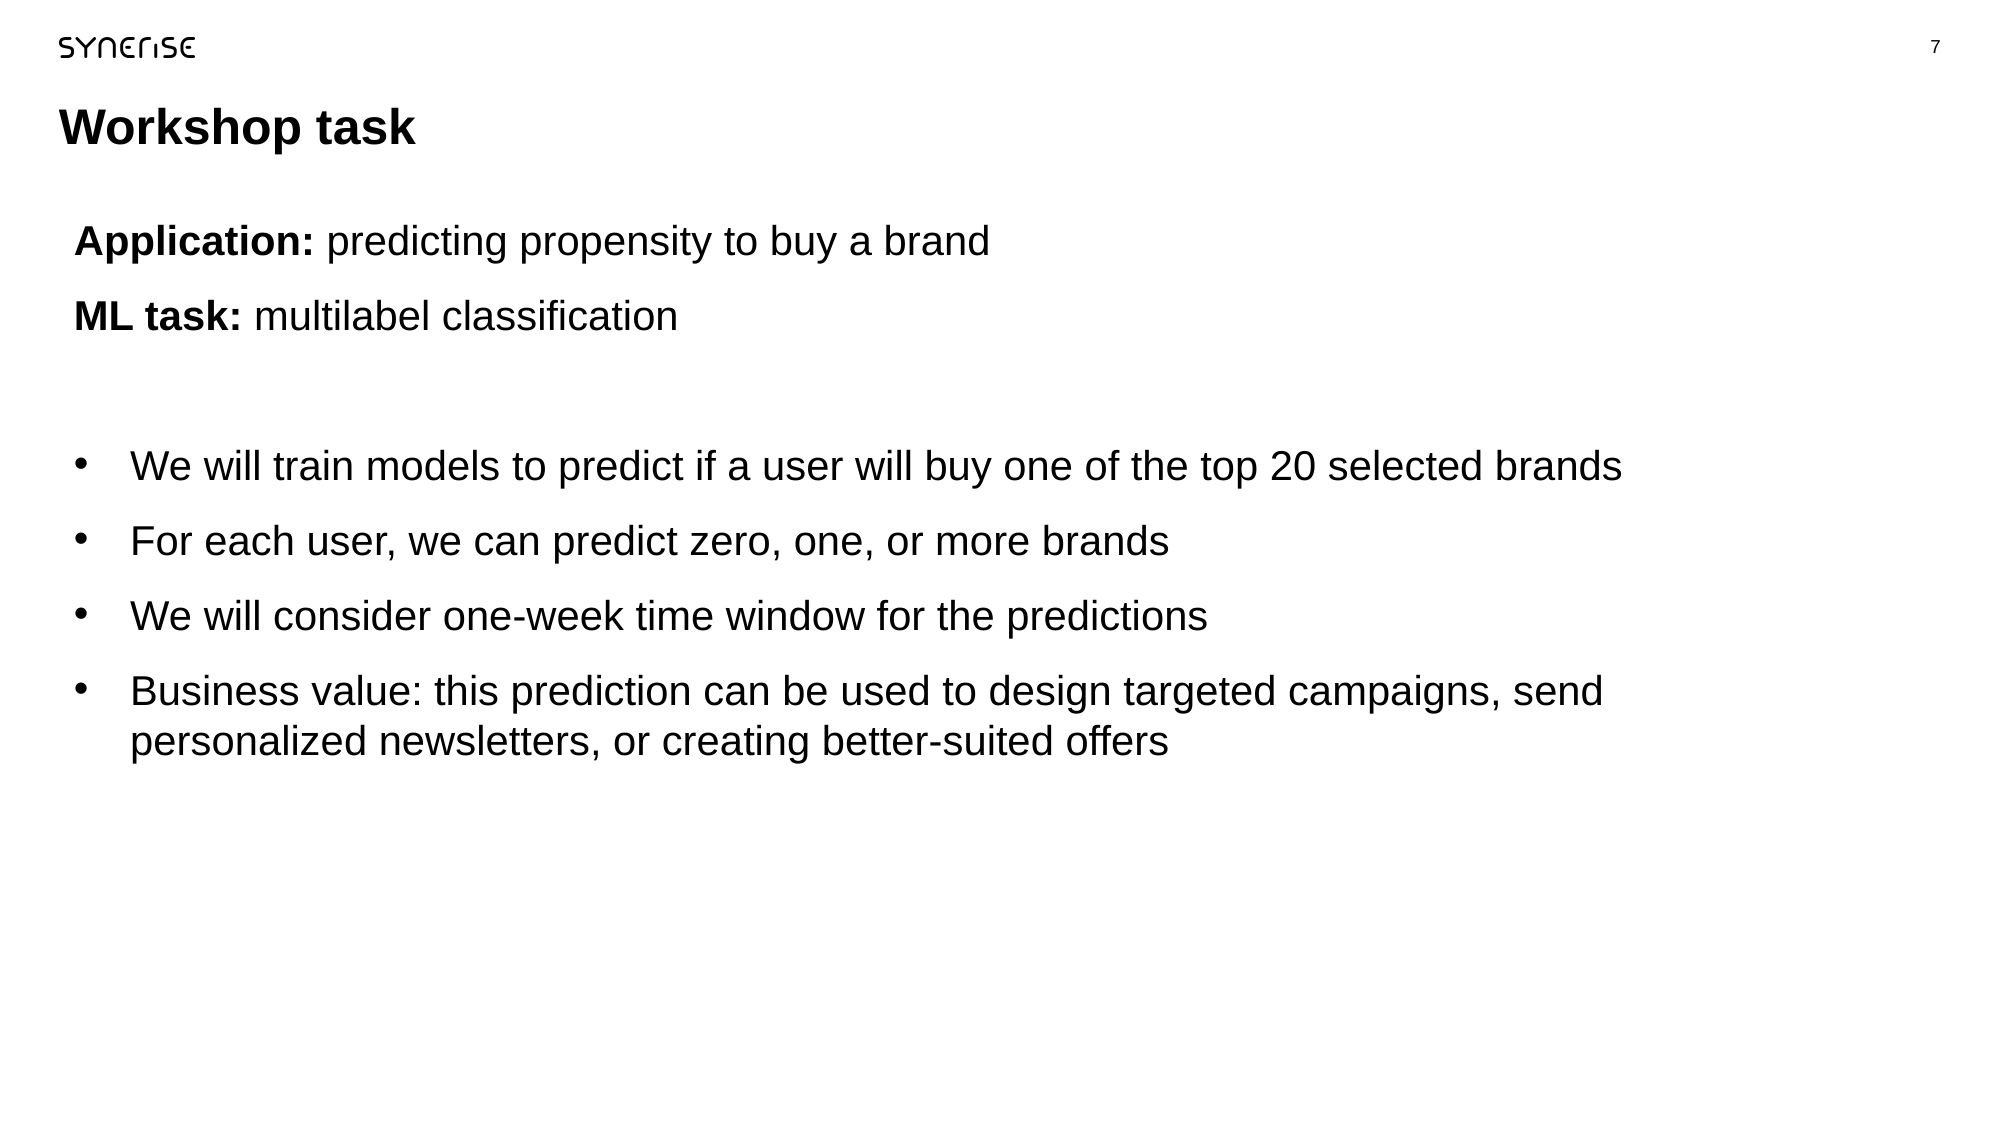

Workshop task
Application: predicting propensity to buy a brand
ML task: multilabel classification

We will train models to predict if a user will buy one of the top 20 selected brands
For each user, we can predict zero, one, or more brands
We will consider one-week time window for the predictions
Business value: this prediction can be used to design targeted campaigns, send  personalized newsletters, or creating better-suited offers